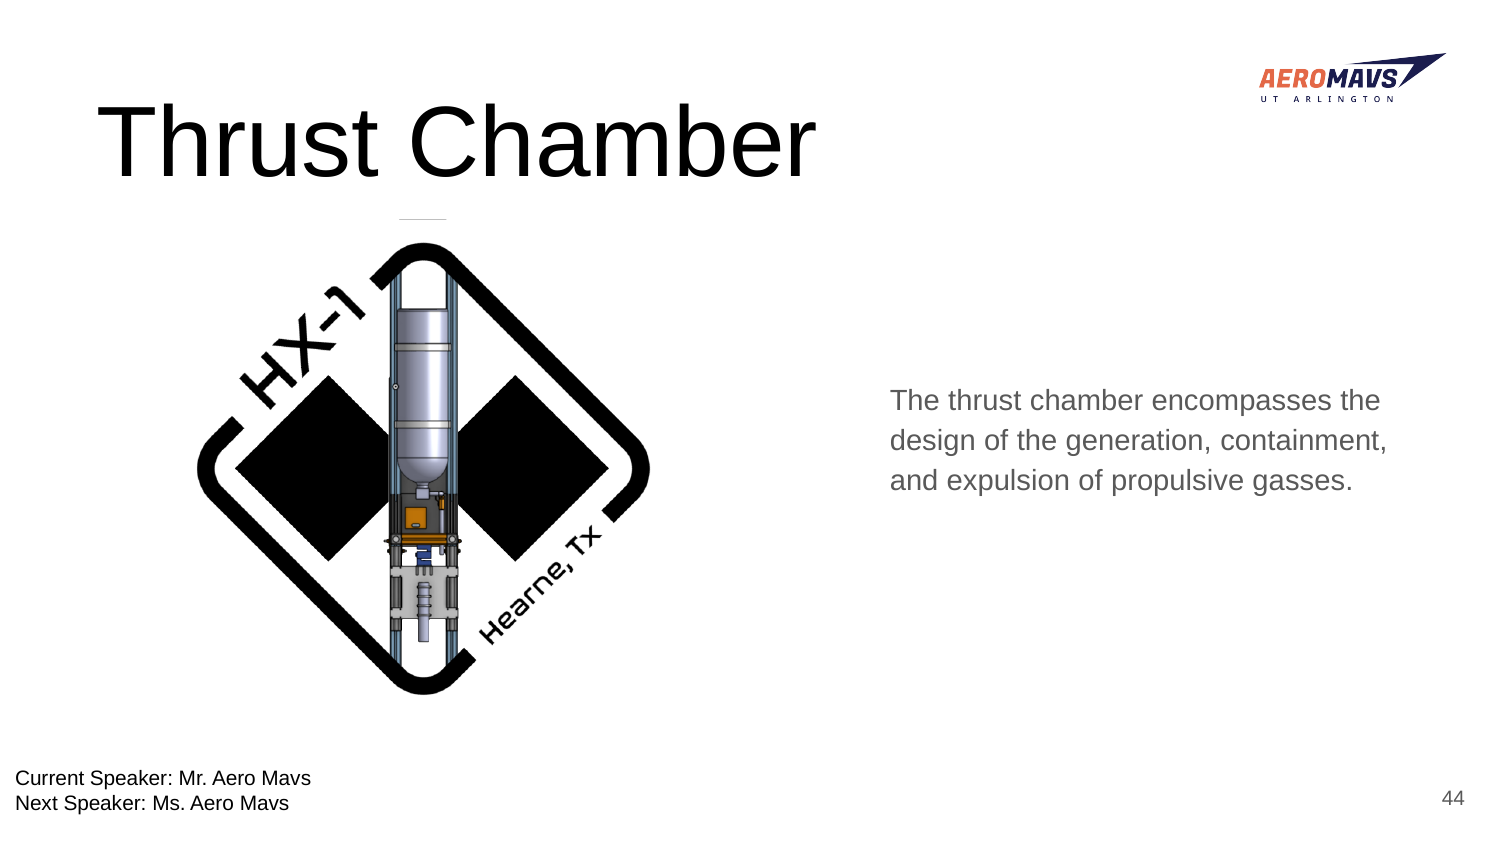

# Thrust Chamber
The thrust chamber encompasses the design of the generation, containment, and expulsion of propulsive gasses.

Current Speaker: Mr. Aero Mavs
Next Speaker: Ms. Aero Mavs
44